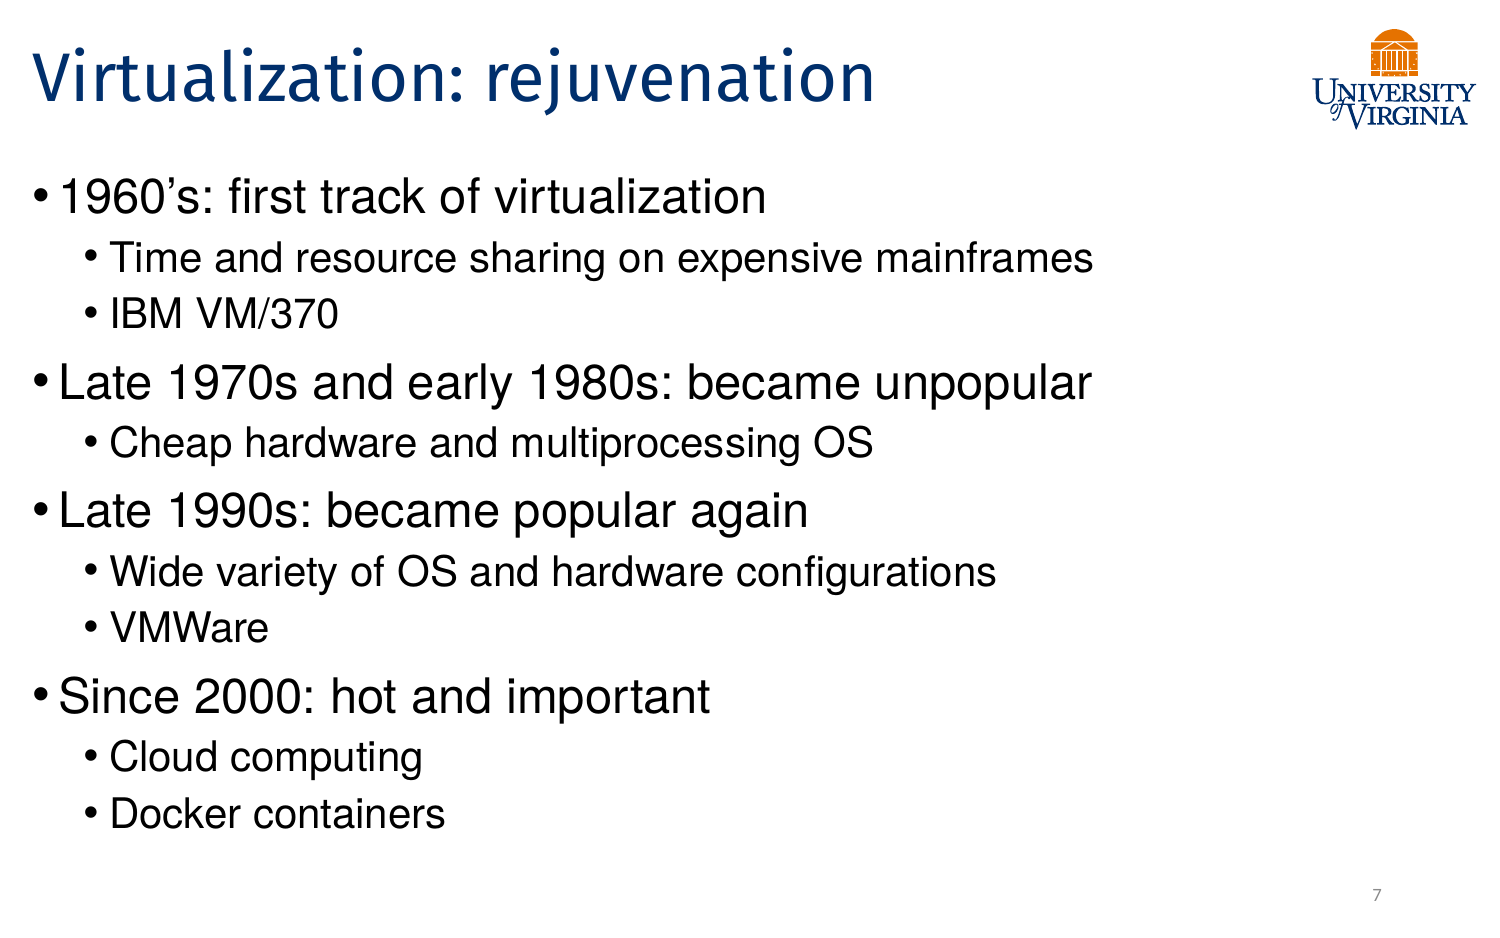

# Virtualization: rejuvenation
1960’s: first track of virtualization
Time and resource sharing on expensive mainframes
IBM VM/370
Late 1970s and early 1980s: became unpopular
Cheap hardware and multiprocessing OS
Late 1990s: became popular again
Wide variety of OS and hardware configurations
VMWare
Since 2000: hot and important
Cloud computing
Docker containers

7